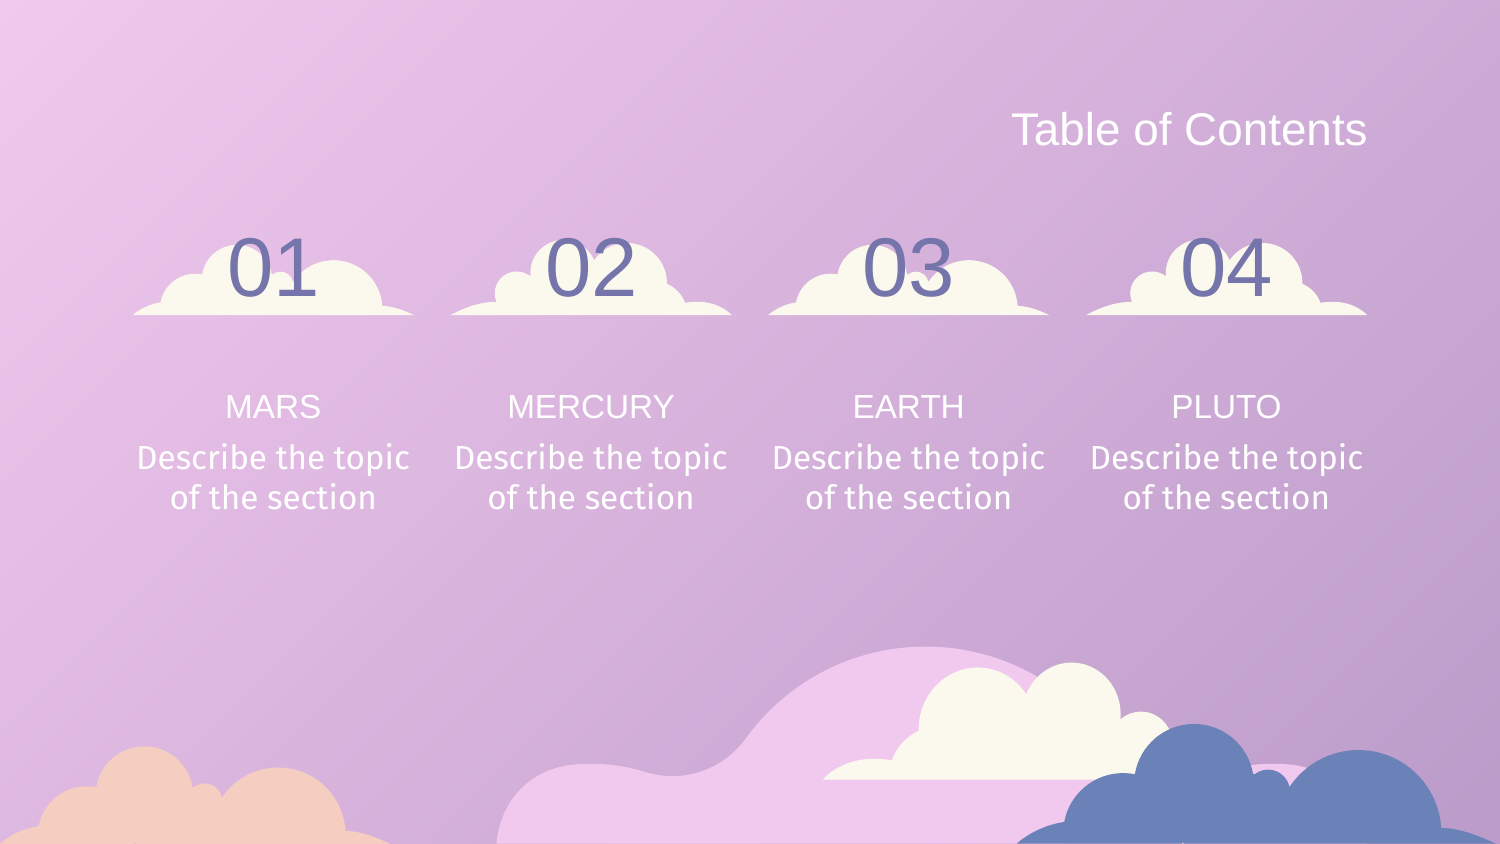

Table of Contents
# 01
02
03
04

MARS
MERCURY
EARTH
PLUTO
Describe the topic of the section
Describe the topic of the section
Describe the topic of the section
Describe the topic of the section